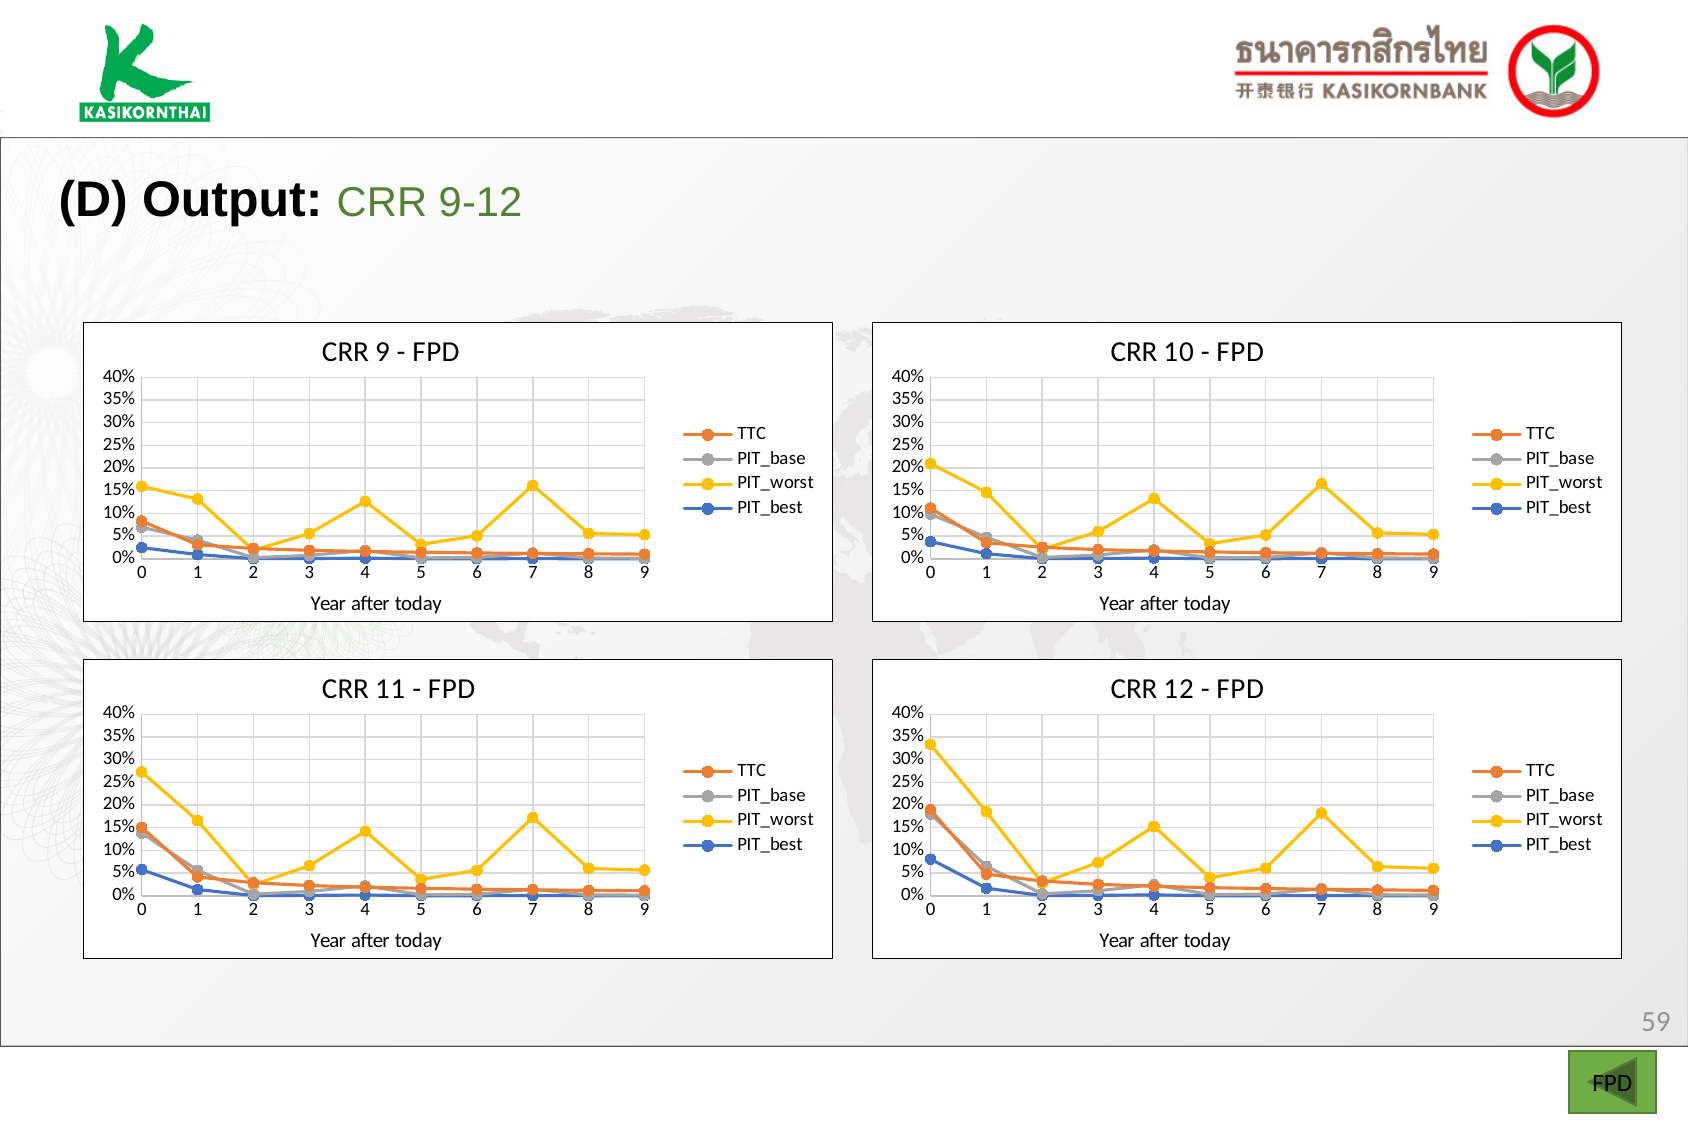

(D) Output: CRR 9-12

### Chart: CRR 9 - FPD

| Category | TTC | PIT_base | PIT_worst | PIT_best |
|---|---|---|---|---|

### Chart: CRR 10 - FPD

| Category | TTC | PIT_base | PIT_worst | PIT_best |
|---|---|---|---|---|

### Chart: CRR 11 - FPD

| Category | TTC | PIT_base | PIT_worst | PIT_best |
|---|---|---|---|---|

### Chart: CRR 12 - FPD

| Category | TTC | PIT_base | PIT_worst | PIT_best |
|---|---|---|---|---|
FPD